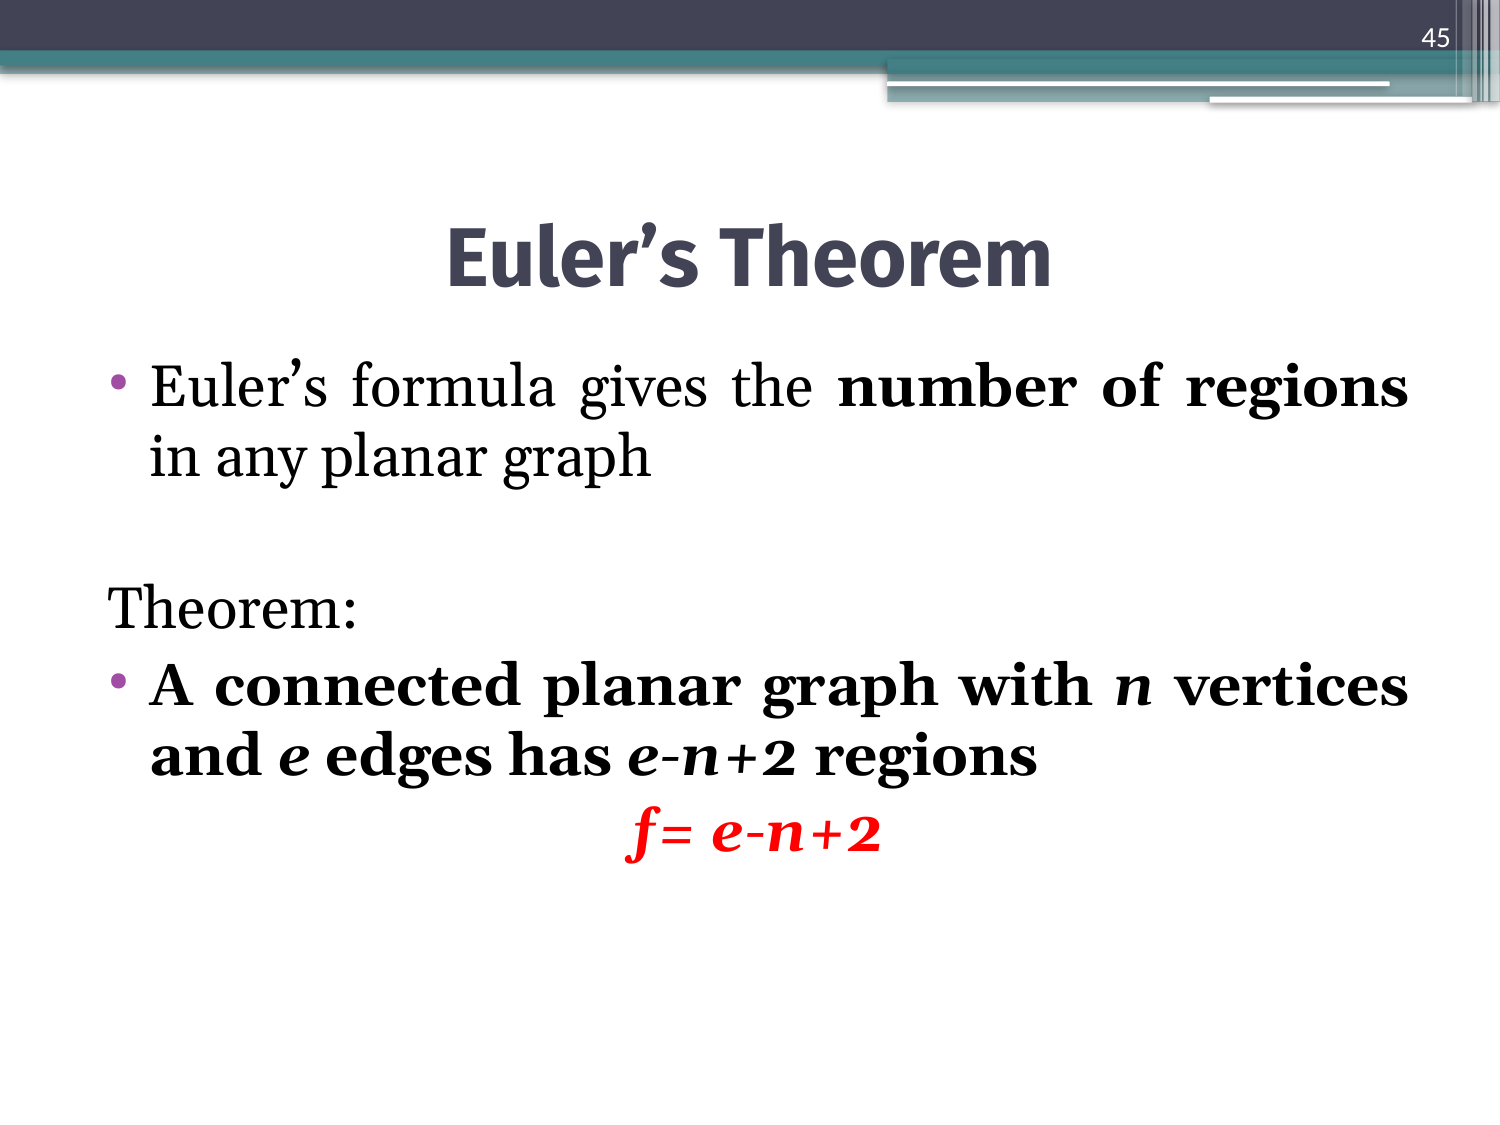

45
# Euler’s Theorem
Euler’s formula gives the number of regions in any planar graph

Theorem:
A connected planar graph with n vertices and e edges has e-n+2 regions
f= e-n+2